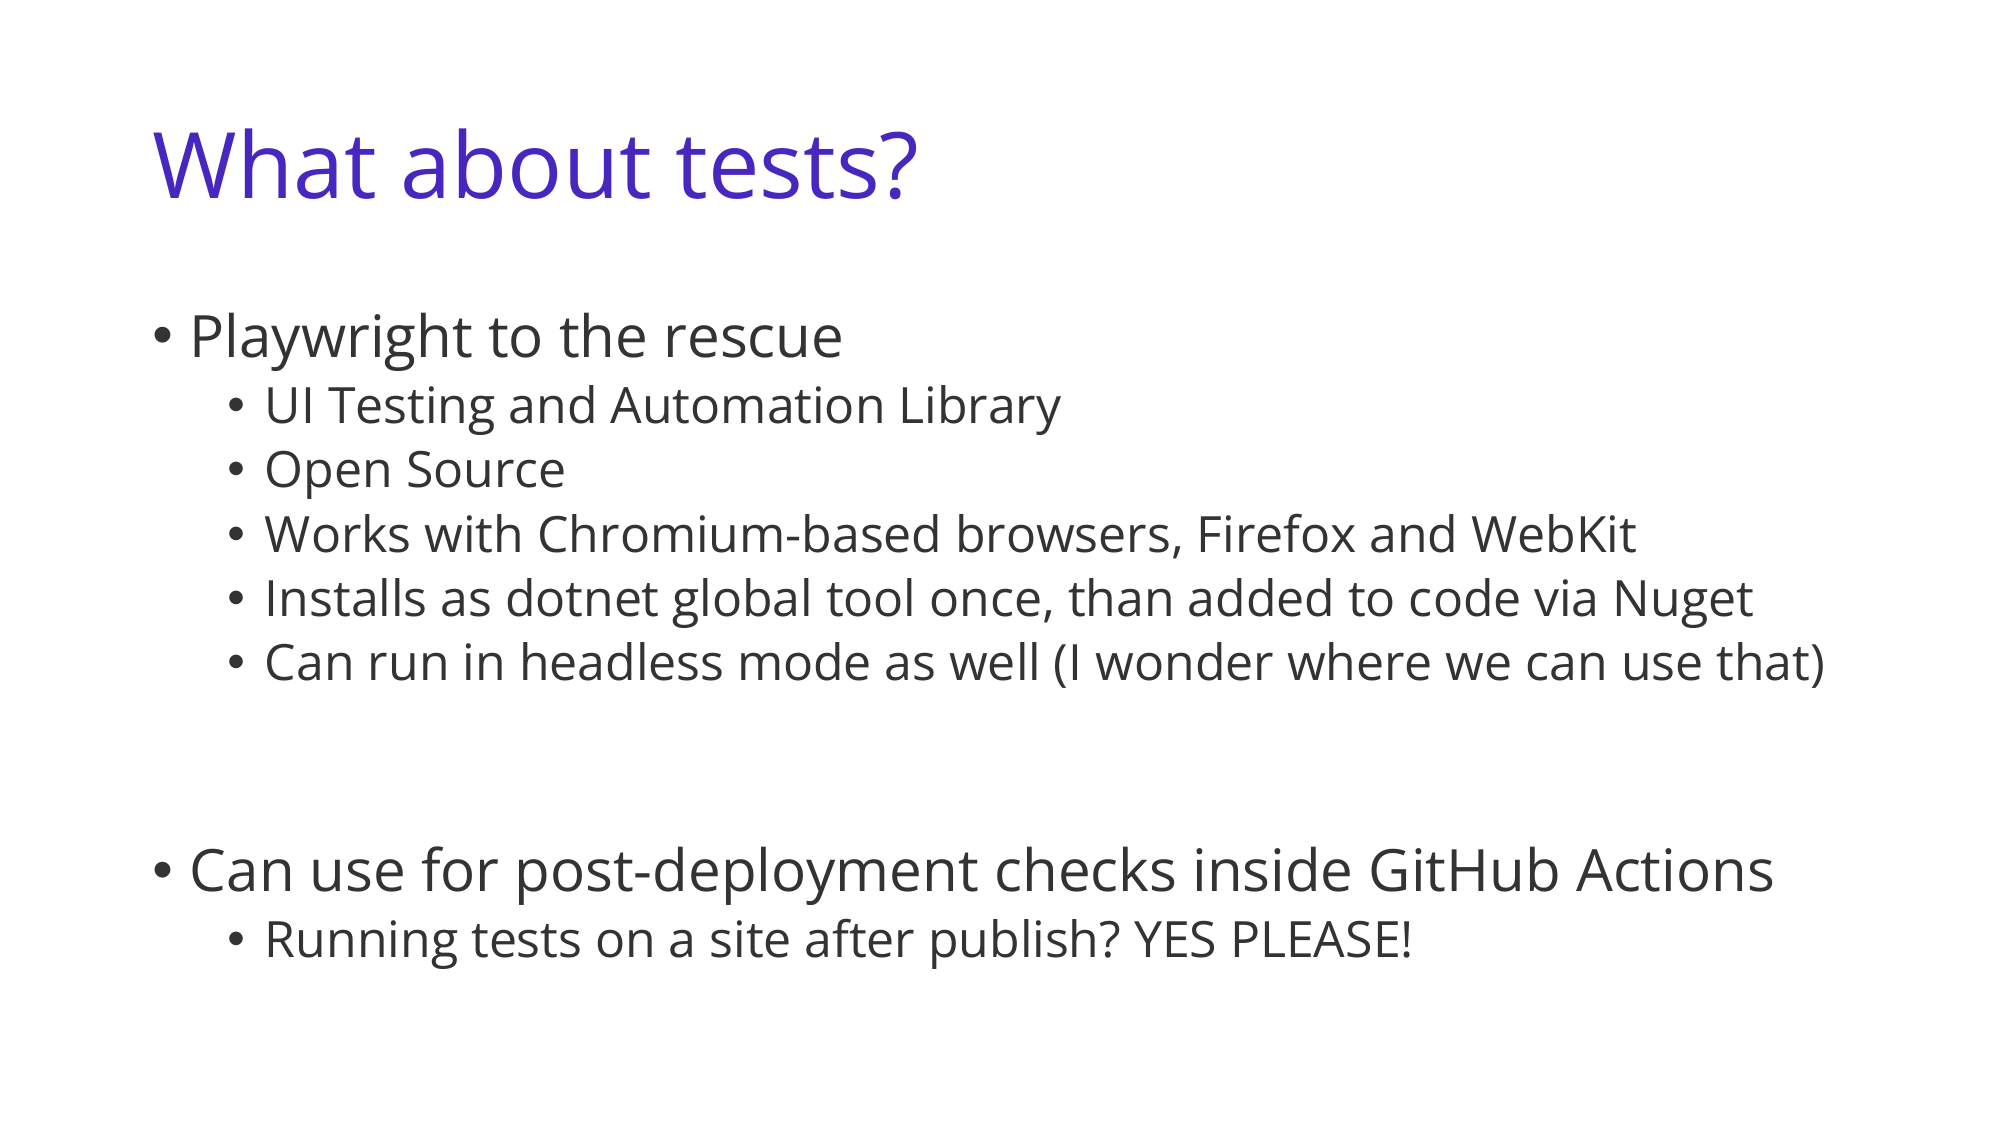

# What about tests?
Playwright to the rescue
UI Testing and Automation Library
Open Source
Works with Chromium-based browsers, Firefox and WebKit
Installs as dotnet global tool once, than added to code via Nuget
Can run in headless mode as well (I wonder where we can use that)

Can use for post-deployment checks inside GitHub Actions
Running tests on a site after publish? YES PLEASE!